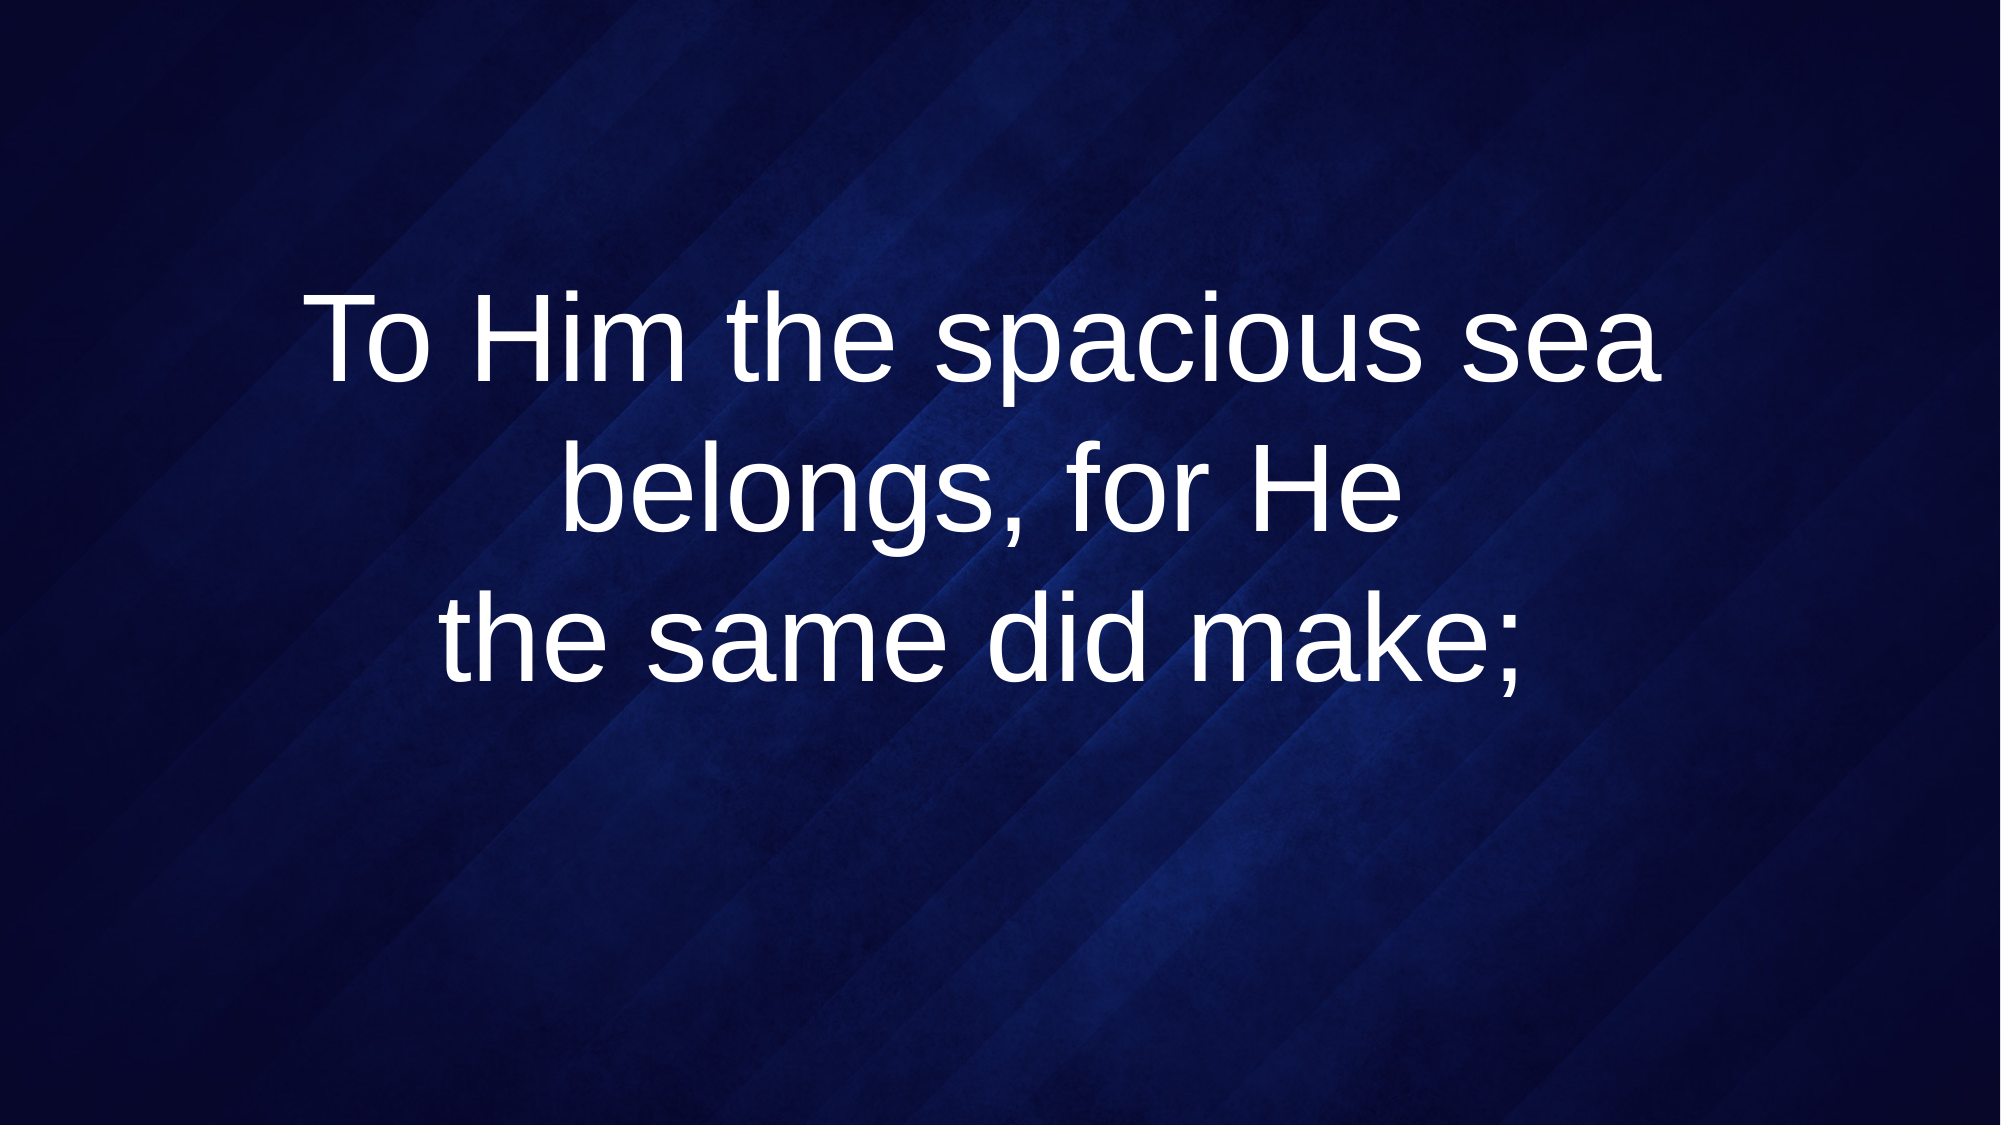

# To Him the spacious sea belongs, for He the same did make;